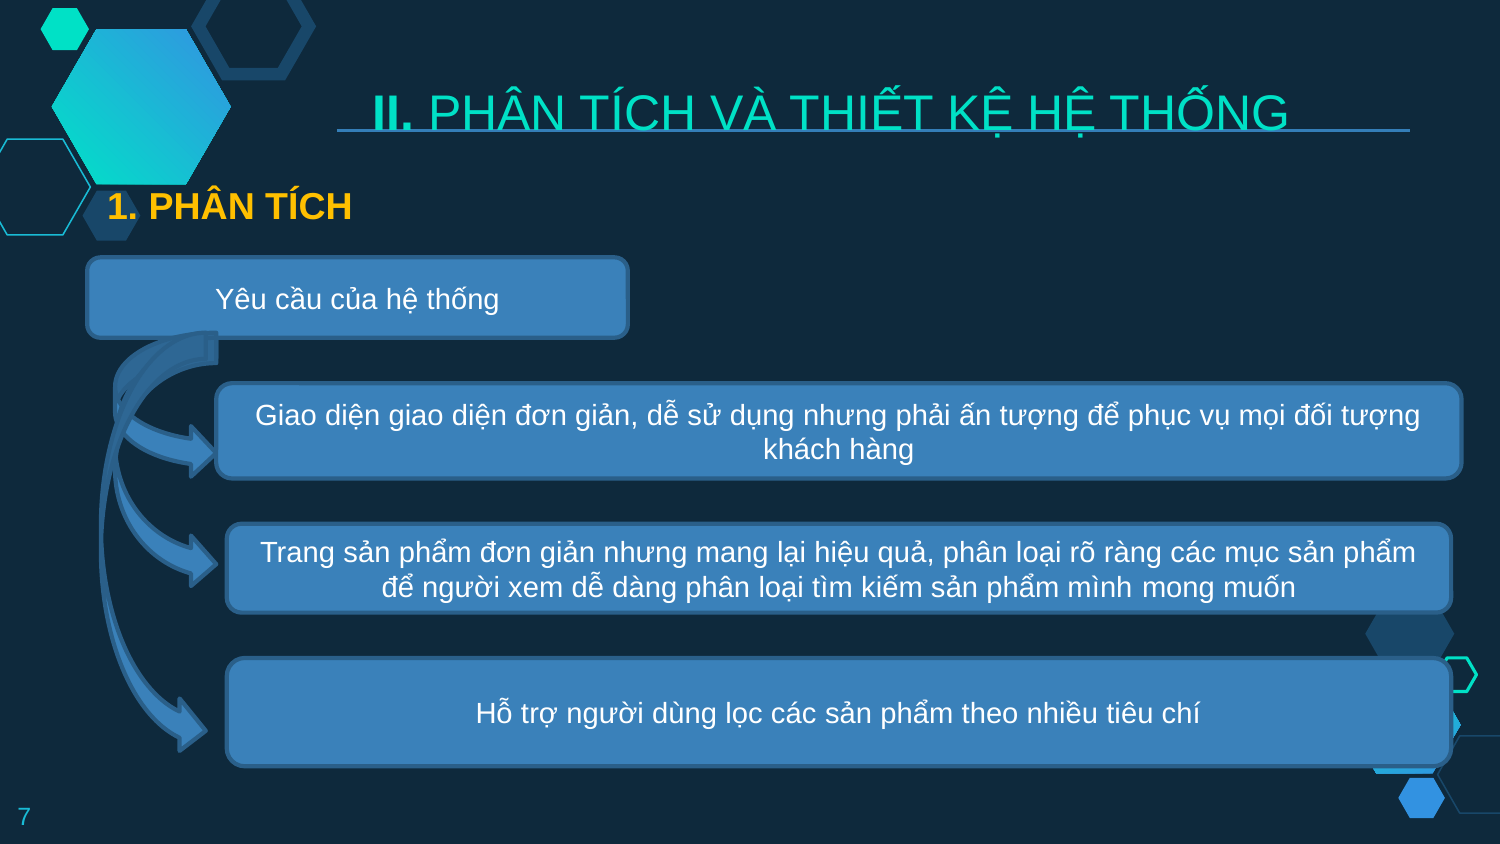

II. PHÂN TÍCH VÀ THIẾT KỆ HỆ THỐNG
1. PHÂN TÍCH
Yêu cầu của hệ thống

Giao diện giao diện đơn giản, dễ sử dụng nhưng phải ấn tượng để phục vụ mọi đối tượng khách hàng

Trang sản phẩm đơn giản nhưng mang lại hiệu quả, phân loại rõ ràng các mục sản phẩm để người xem dễ dàng phân loại tìm kiếm sản phẩm mình mong muốn
Hỗ trợ người dùng lọc các sản phẩm theo nhiều tiêu chí
7